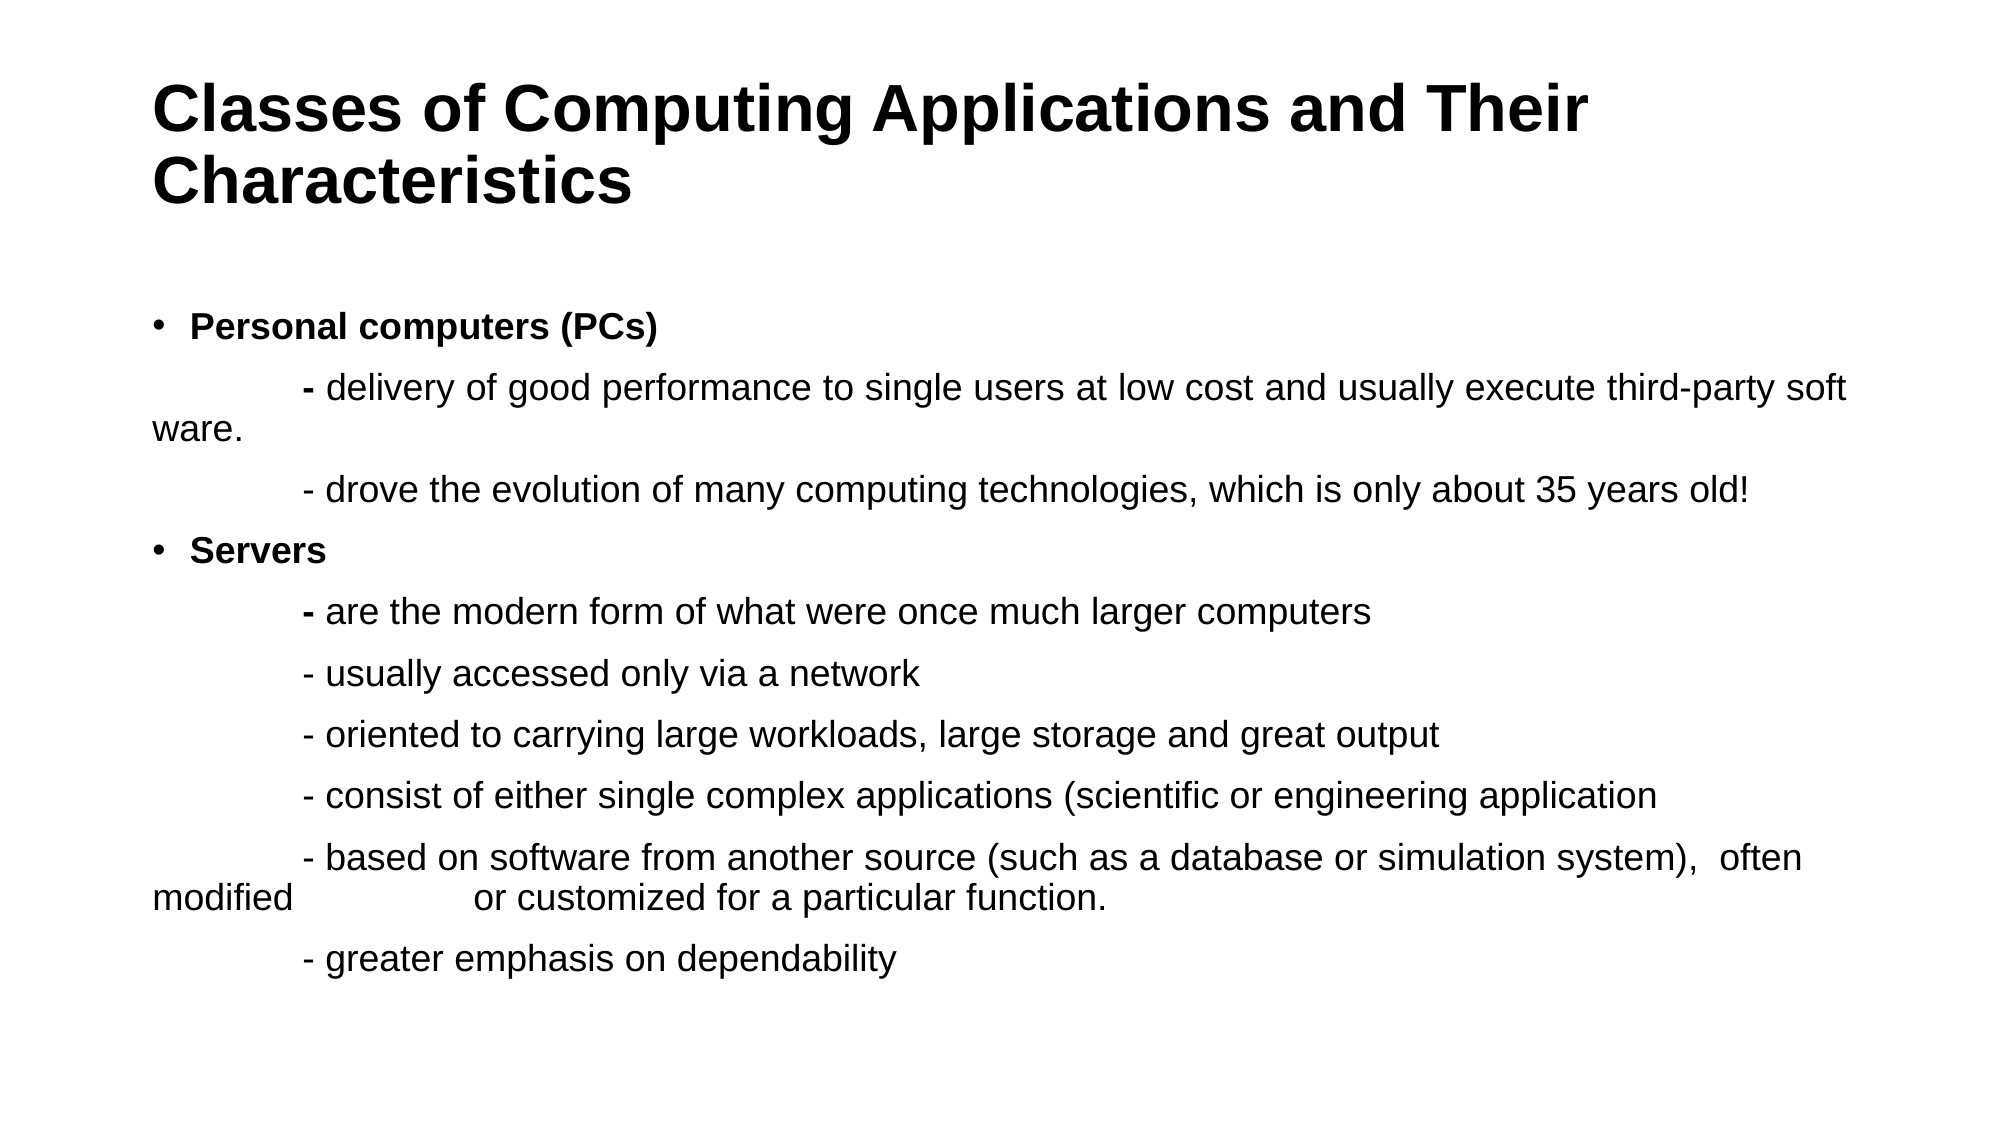

# Classes of Computing Applications and Their Characteristics
Personal computers (PCs)
	- delivery of good performance to single users at low cost and usually execute third-party soft ware.
	- drove the evolution of many computing technologies, which is only about 35 years old!
Servers
	- are the modern form of what were once much larger computers
	- usually accessed only via a network
	- oriented to carrying large workloads, large storage and great output
	- consist of either single complex applications (scientific or engineering application
	- based on software from another source (such as a database or simulation system),  often modified 	  or customized for a particular function.
	- greater emphasis on dependability